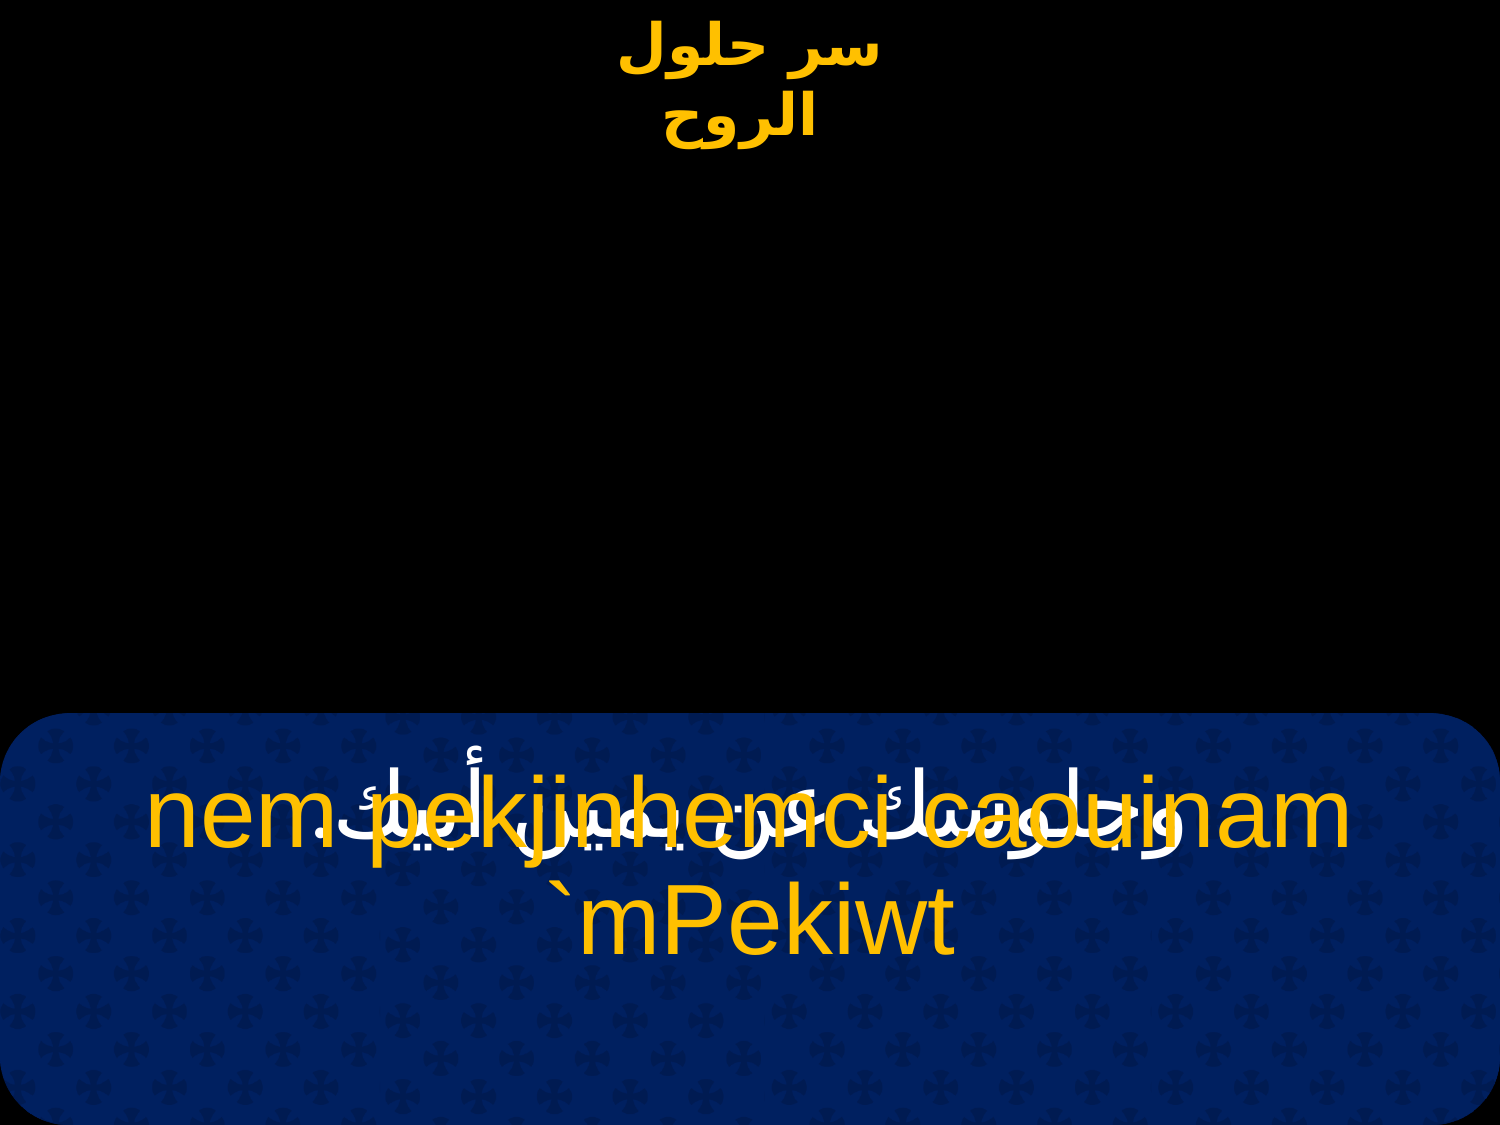

# وجلوسك عن يمين أبيك.
nem pekjinhemci caouinam `mPekiwt